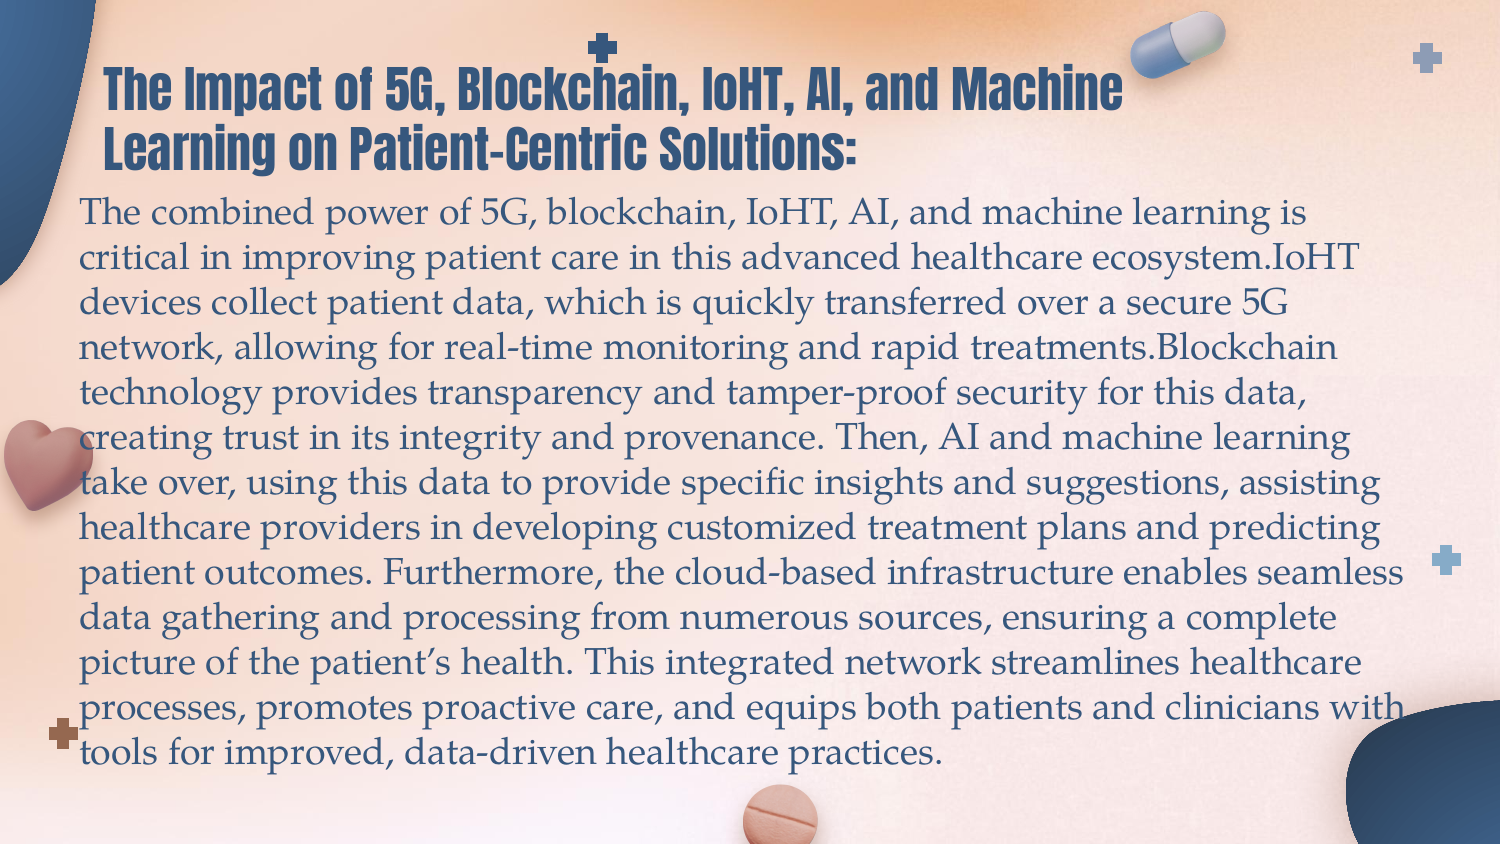

The Impact of 5G, Blockchain, IoHT, AI, and Machine Learning on Patient-Centric Solutions:
The combined power of 5G, blockchain, IoHT, AI, and machine learning is critical in improving patient care in this advanced healthcare ecosystem.IoHT devices collect patient data, which is quickly transferred over a secure 5G network, allowing for real-time monitoring and rapid treatments.Blockchain technology provides transparency and tamper-proof security for this data, creating trust in its integrity and provenance. Then, AI and machine learning take over, using this data to provide specific insights and suggestions, assisting healthcare providers in developing customized treatment plans and predicting patient outcomes. Furthermore, the cloud-based infrastructure enables seamless data gathering and processing from numerous sources, ensuring a complete picture of the patient’s health. This integrated network streamlines healthcare processes, promotes proactive care, and equips both patients and clinicians with tools for improved, data-driven healthcare practices.